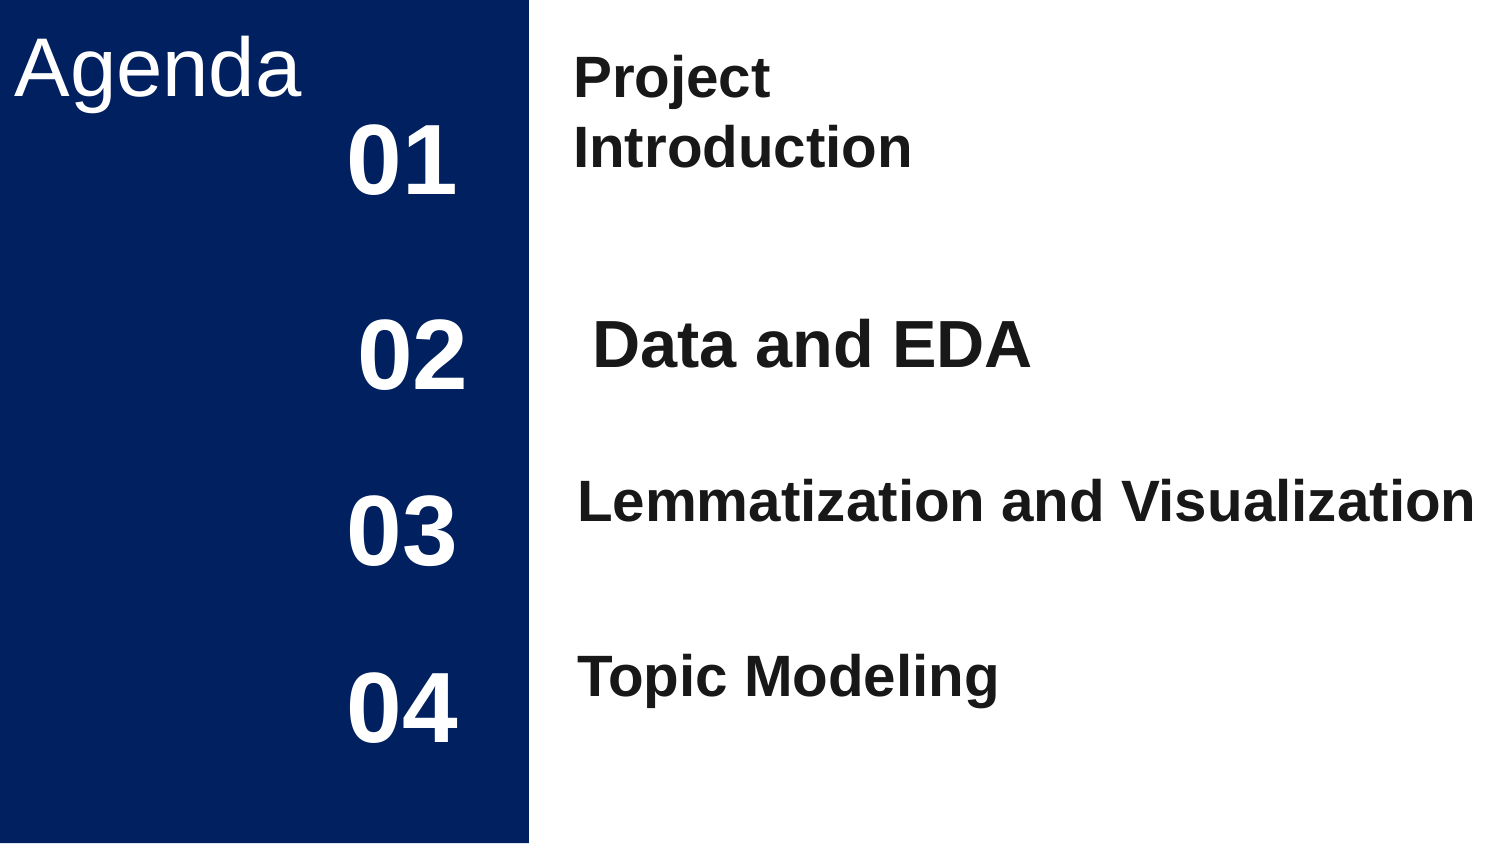

Agenda
# Project Introduction
01

Data and EDA
02
Lemmatization and Visualization
03
Topic Modeling
04

Here you could describe the topic of the section
Here you could describe the topic of the sectio

Here you could describe the topic of thesection